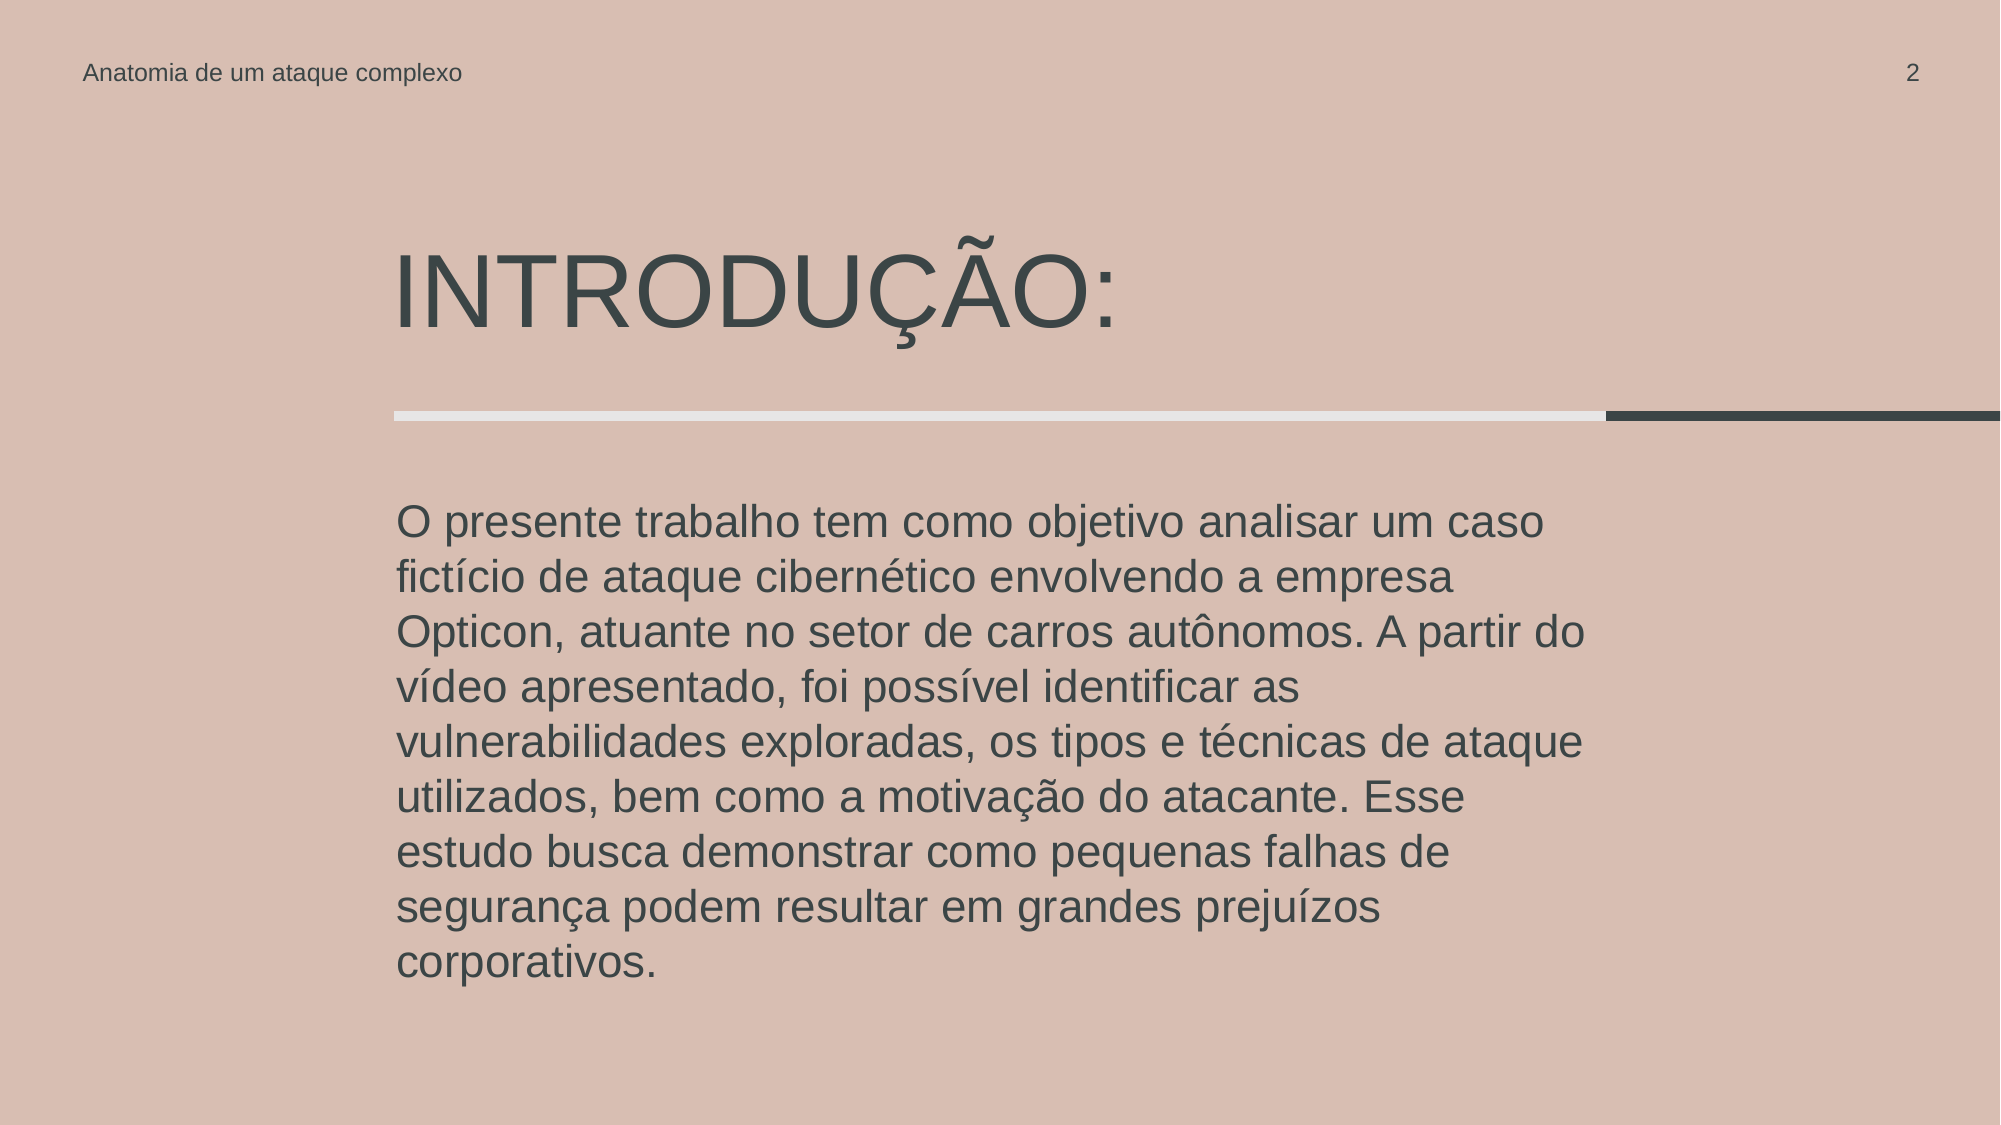

Anatomia de um ataque complexo
2
# Introdução:
O presente trabalho tem como objetivo analisar um caso fictício de ataque cibernético envolvendo a empresa Opticon, atuante no setor de carros autônomos. A partir do vídeo apresentado, foi possível identificar as vulnerabilidades exploradas, os tipos e técnicas de ataque utilizados, bem como a motivação do atacante. Esse estudo busca demonstrar como pequenas falhas de segurança podem resultar em grandes prejuízos corporativos.